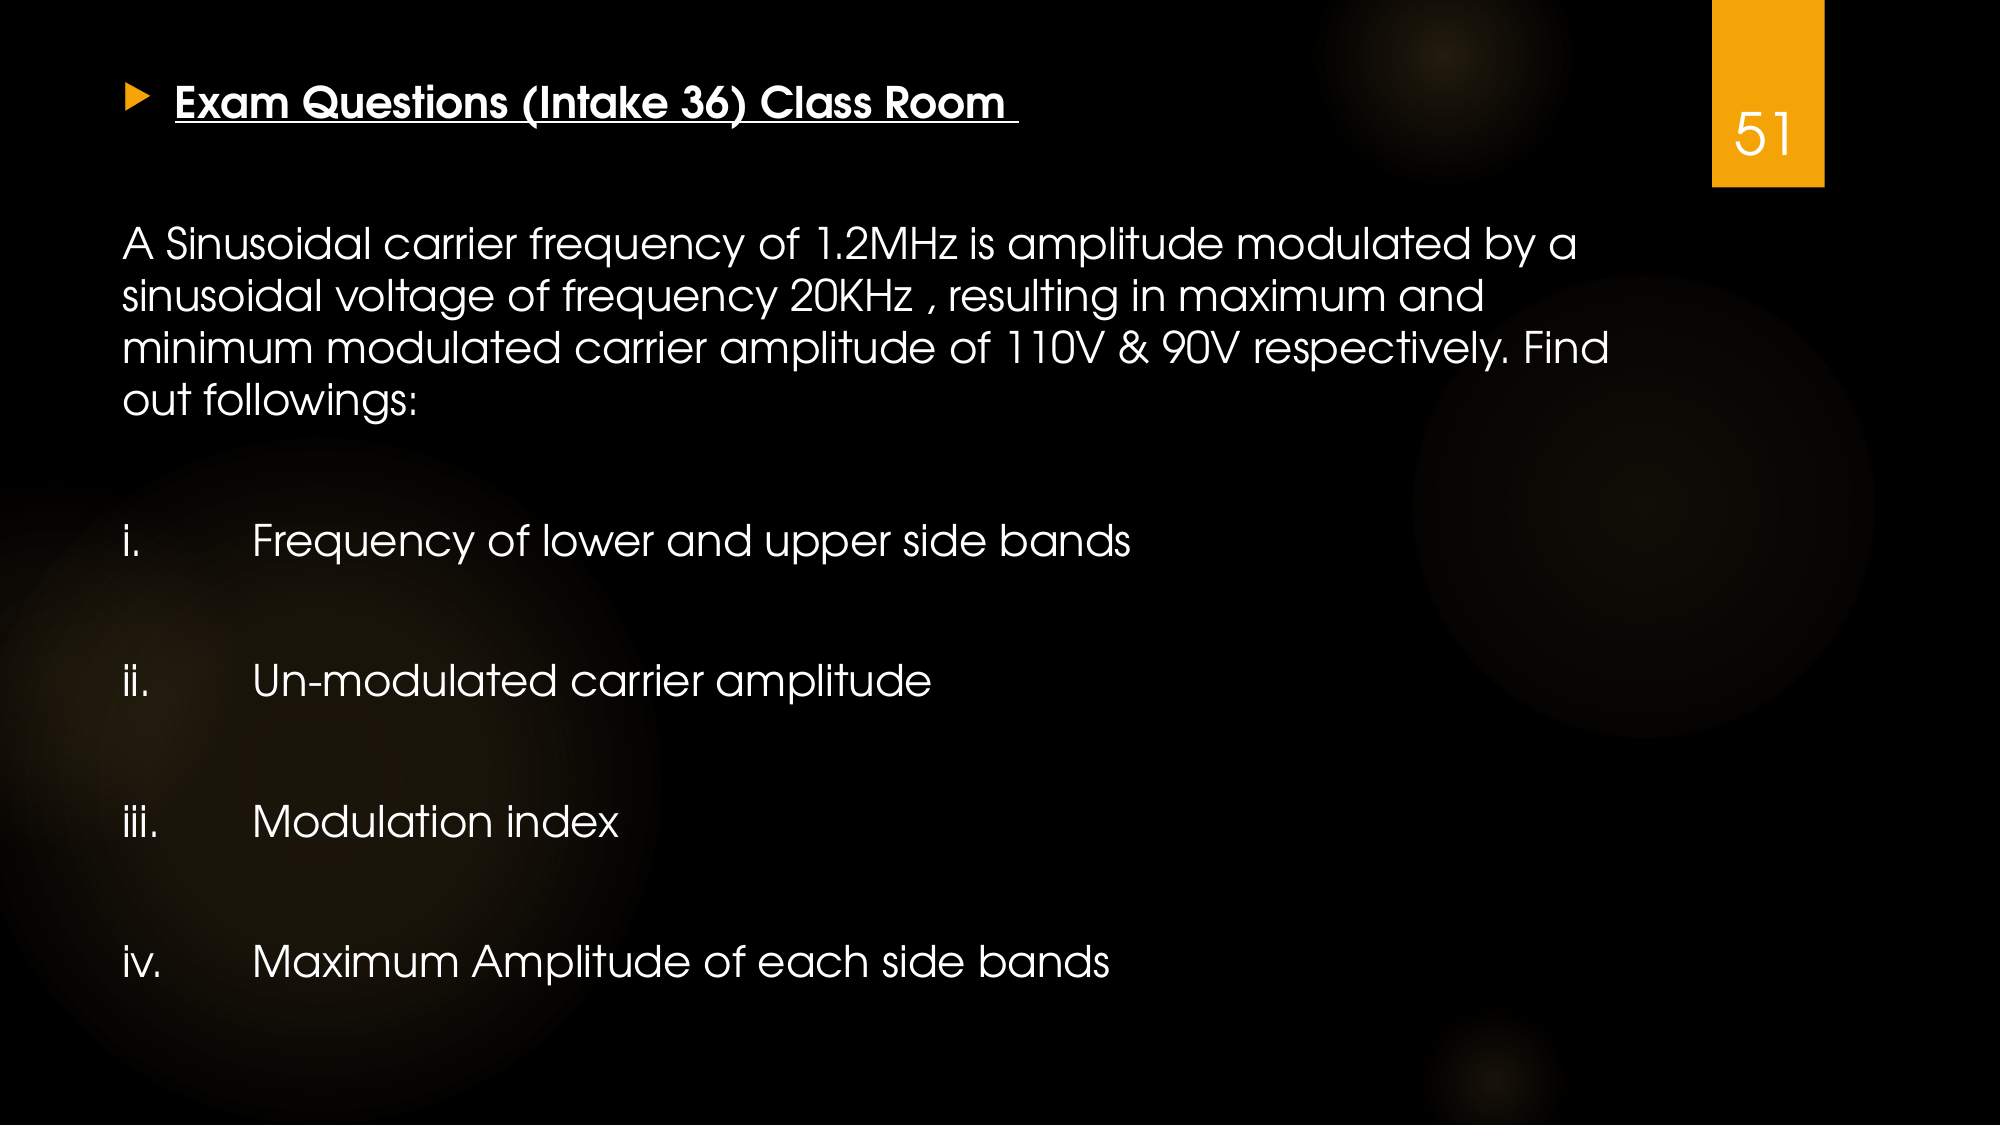

51
Exam Questions (Intake 36) Class Room

A Sinusoidal carrier frequency of 1.2MHz is amplitude modulated by a sinusoidal voltage of frequency 20KHz , resulting in maximum and minimum modulated carrier amplitude of 110V & 90V respectively. Find out followings:

i.	Frequency of lower and upper side bands

ii.	Un-modulated carrier amplitude

iii.	Modulation index

iv.	Maximum Amplitude of each side bands